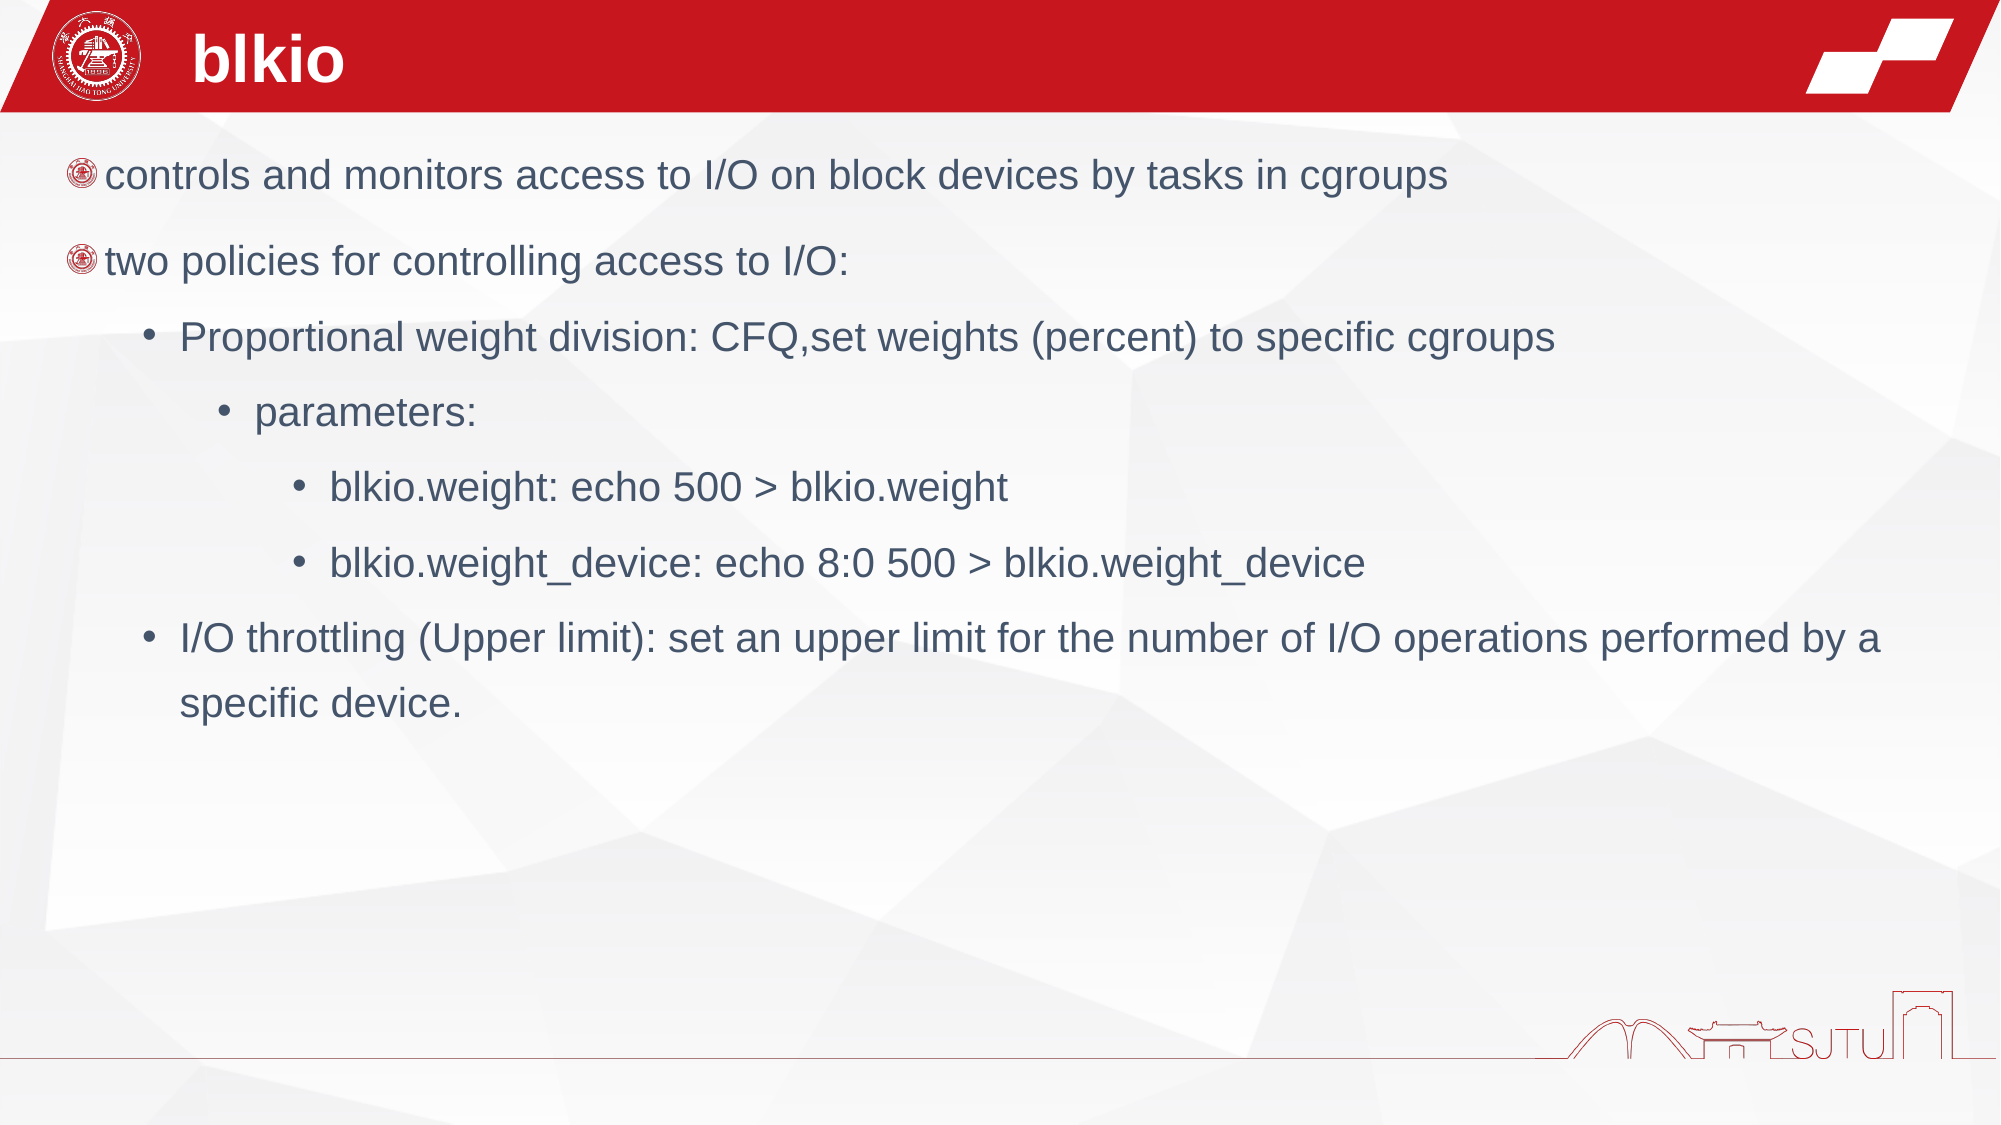

blkio
controls and monitors access to I/O on block devices by tasks in cgroups
two policies for controlling access to I/O:
Proportional weight division: CFQ,set weights (percent) to specific cgroups
parameters:
blkio.weight: echo 500 > blkio.weight
blkio.weight_device: echo 8:0 500 > blkio.weight_device
I/O throttling (Upper limit): set an upper limit for the number of I/O operations performed by a specific device.